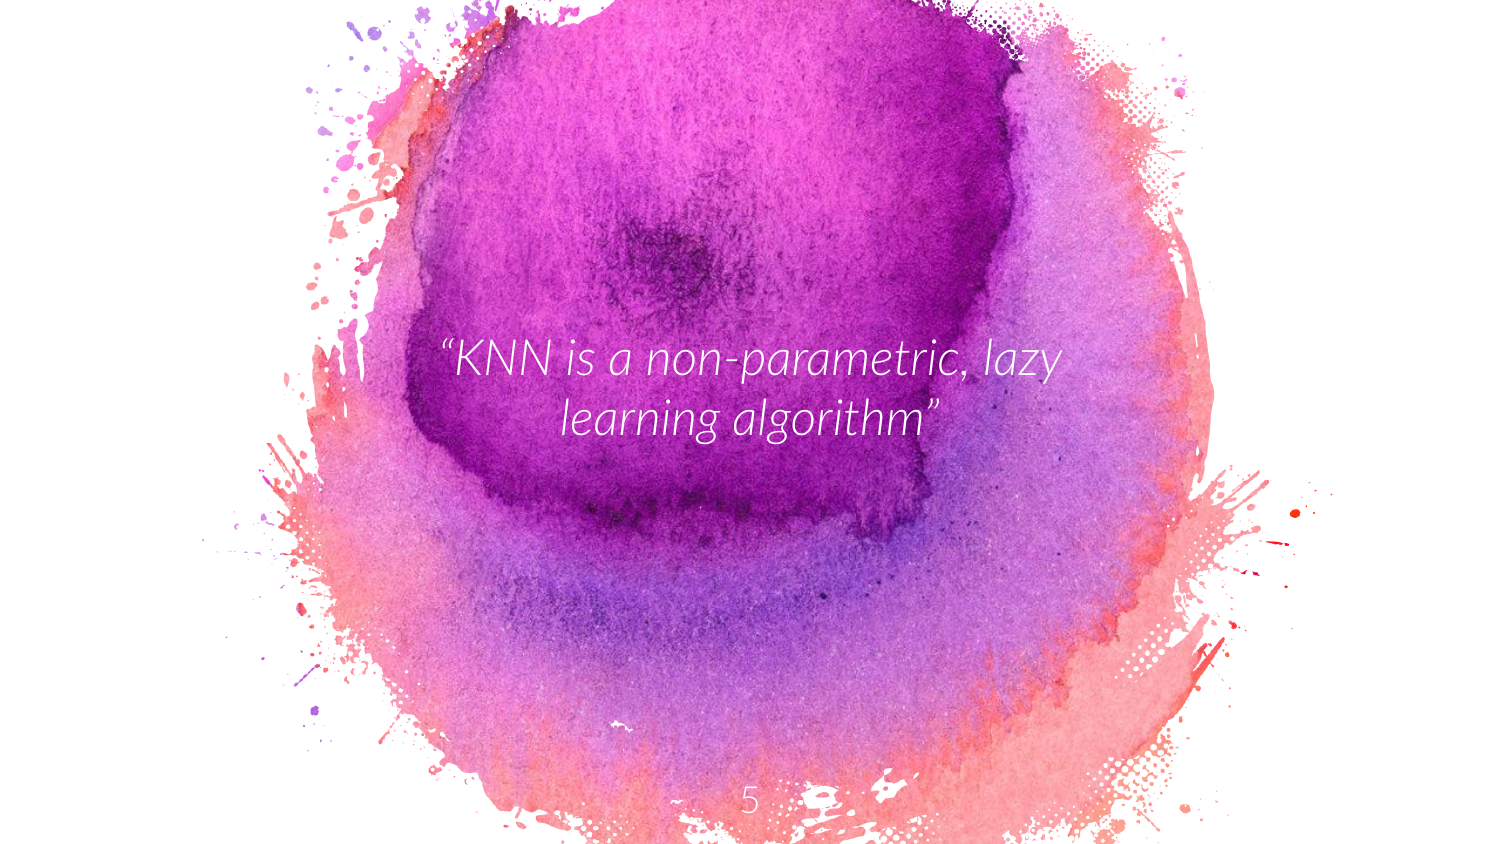

“KNN is a non-parametric, lazy learning algorithm”

5